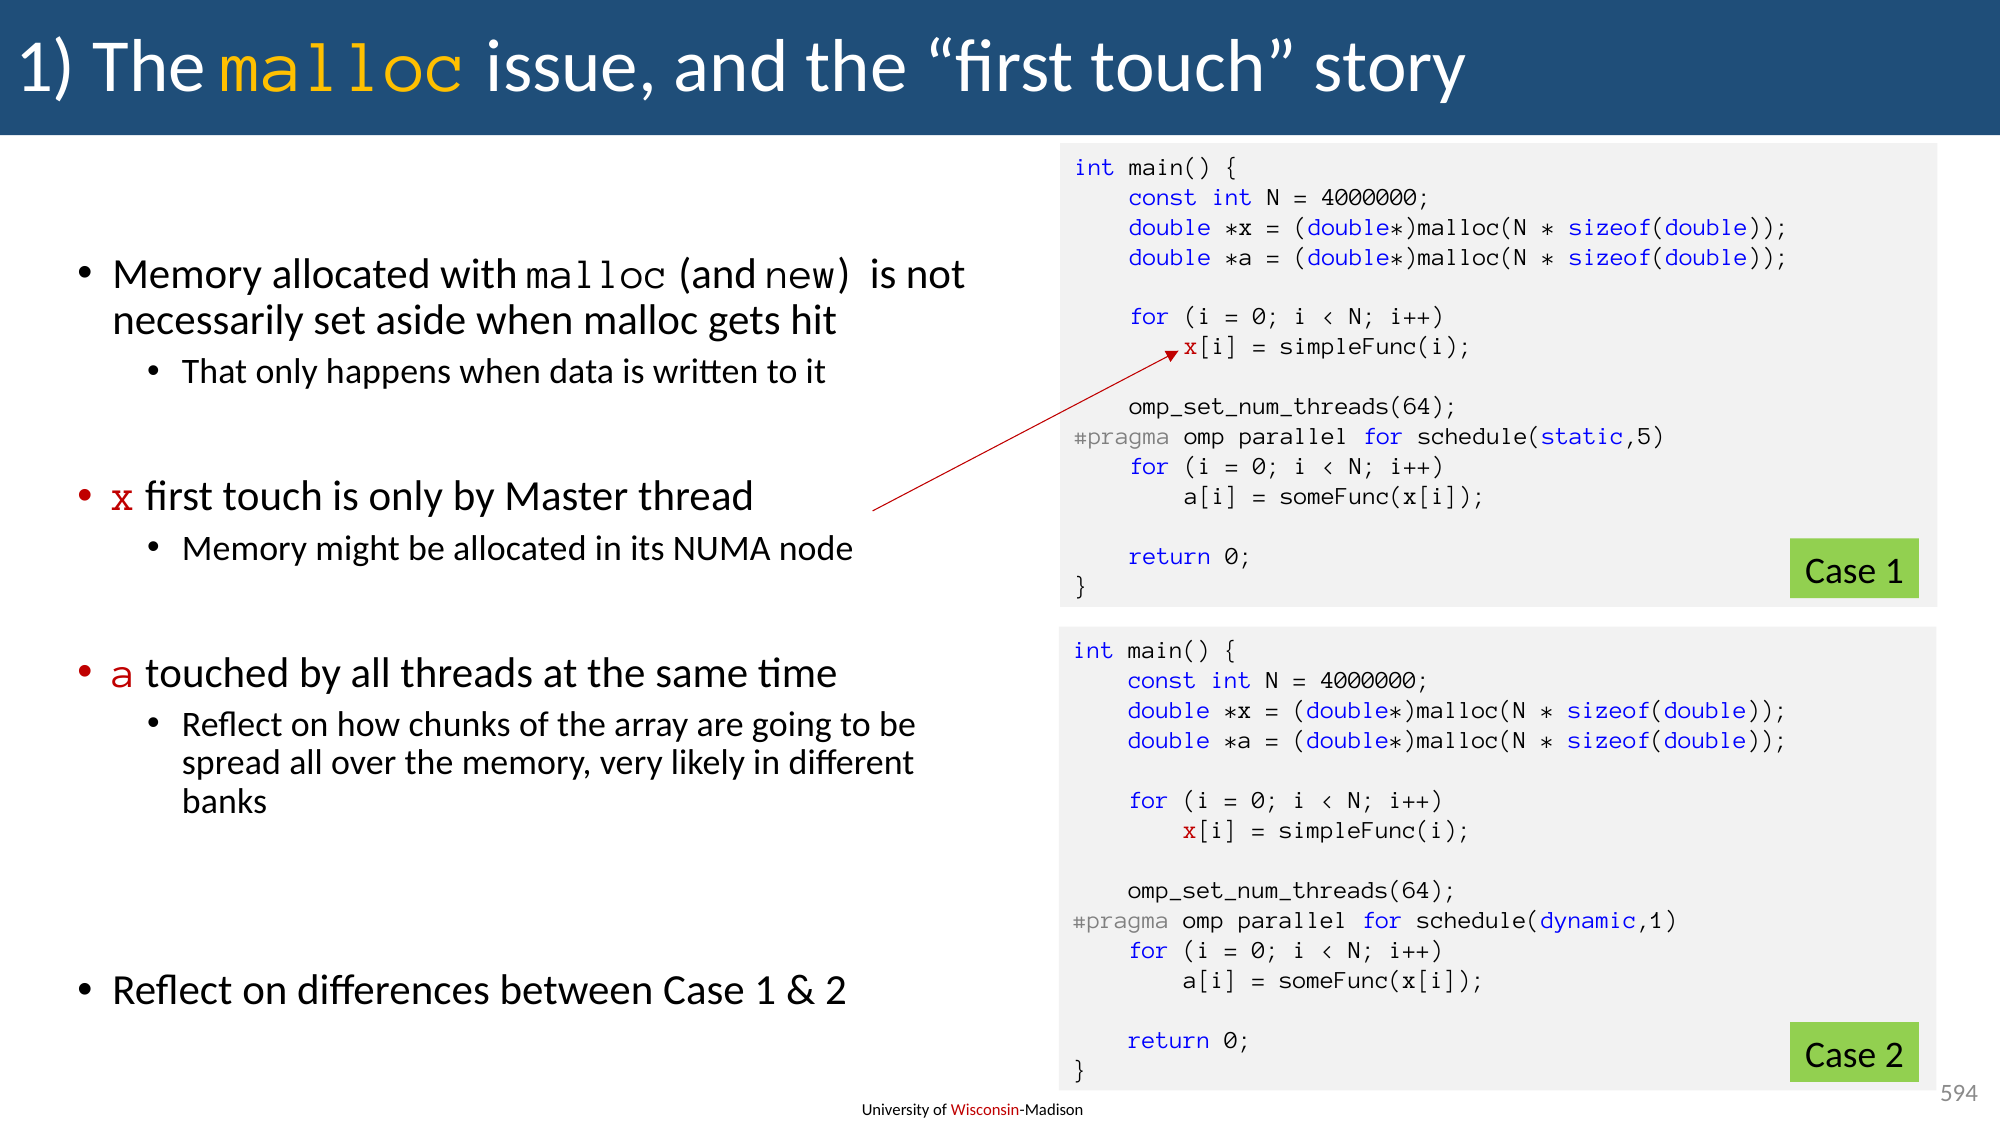

# 1) The malloc issue, and the “first touch” story
int main() {
    const int N = 4000000;
    double *x = (double*)malloc(N * sizeof(double));
    double *a = (double*)malloc(N * sizeof(double));

    for (i = 0; i < N; i++)
        x[i] = simpleFunc(i);

    omp_set_num_threads(64);
#pragma omp parallel for schedule(static,5)
    for (i = 0; i < N; i++)
        a[i] = someFunc(x[i]);

    return 0;
}
Memory allocated with malloc (and new)  is not necessarily set aside when malloc gets hit
That only happens when data is written to it

x first touch is only by Master thread
Memory might be allocated in its NUMA node

a touched by all threads at the same time
Reflect on how chunks of the array are going to be spread all over the memory, very likely in different banks

Reflect on differences between Case 1 & 2
Case 1
int main() {
    const int N = 4000000;
    double *x = (double*)malloc(N * sizeof(double));
    double *a = (double*)malloc(N * sizeof(double));

    for (i = 0; i < N; i++)
        x[i] = simpleFunc(i);

    omp_set_num_threads(64);
#pragma omp parallel for schedule(dynamic,1)
    for (i = 0; i < N; i++)
        a[i] = someFunc(x[i]);

    return 0;
}
Case 2
594